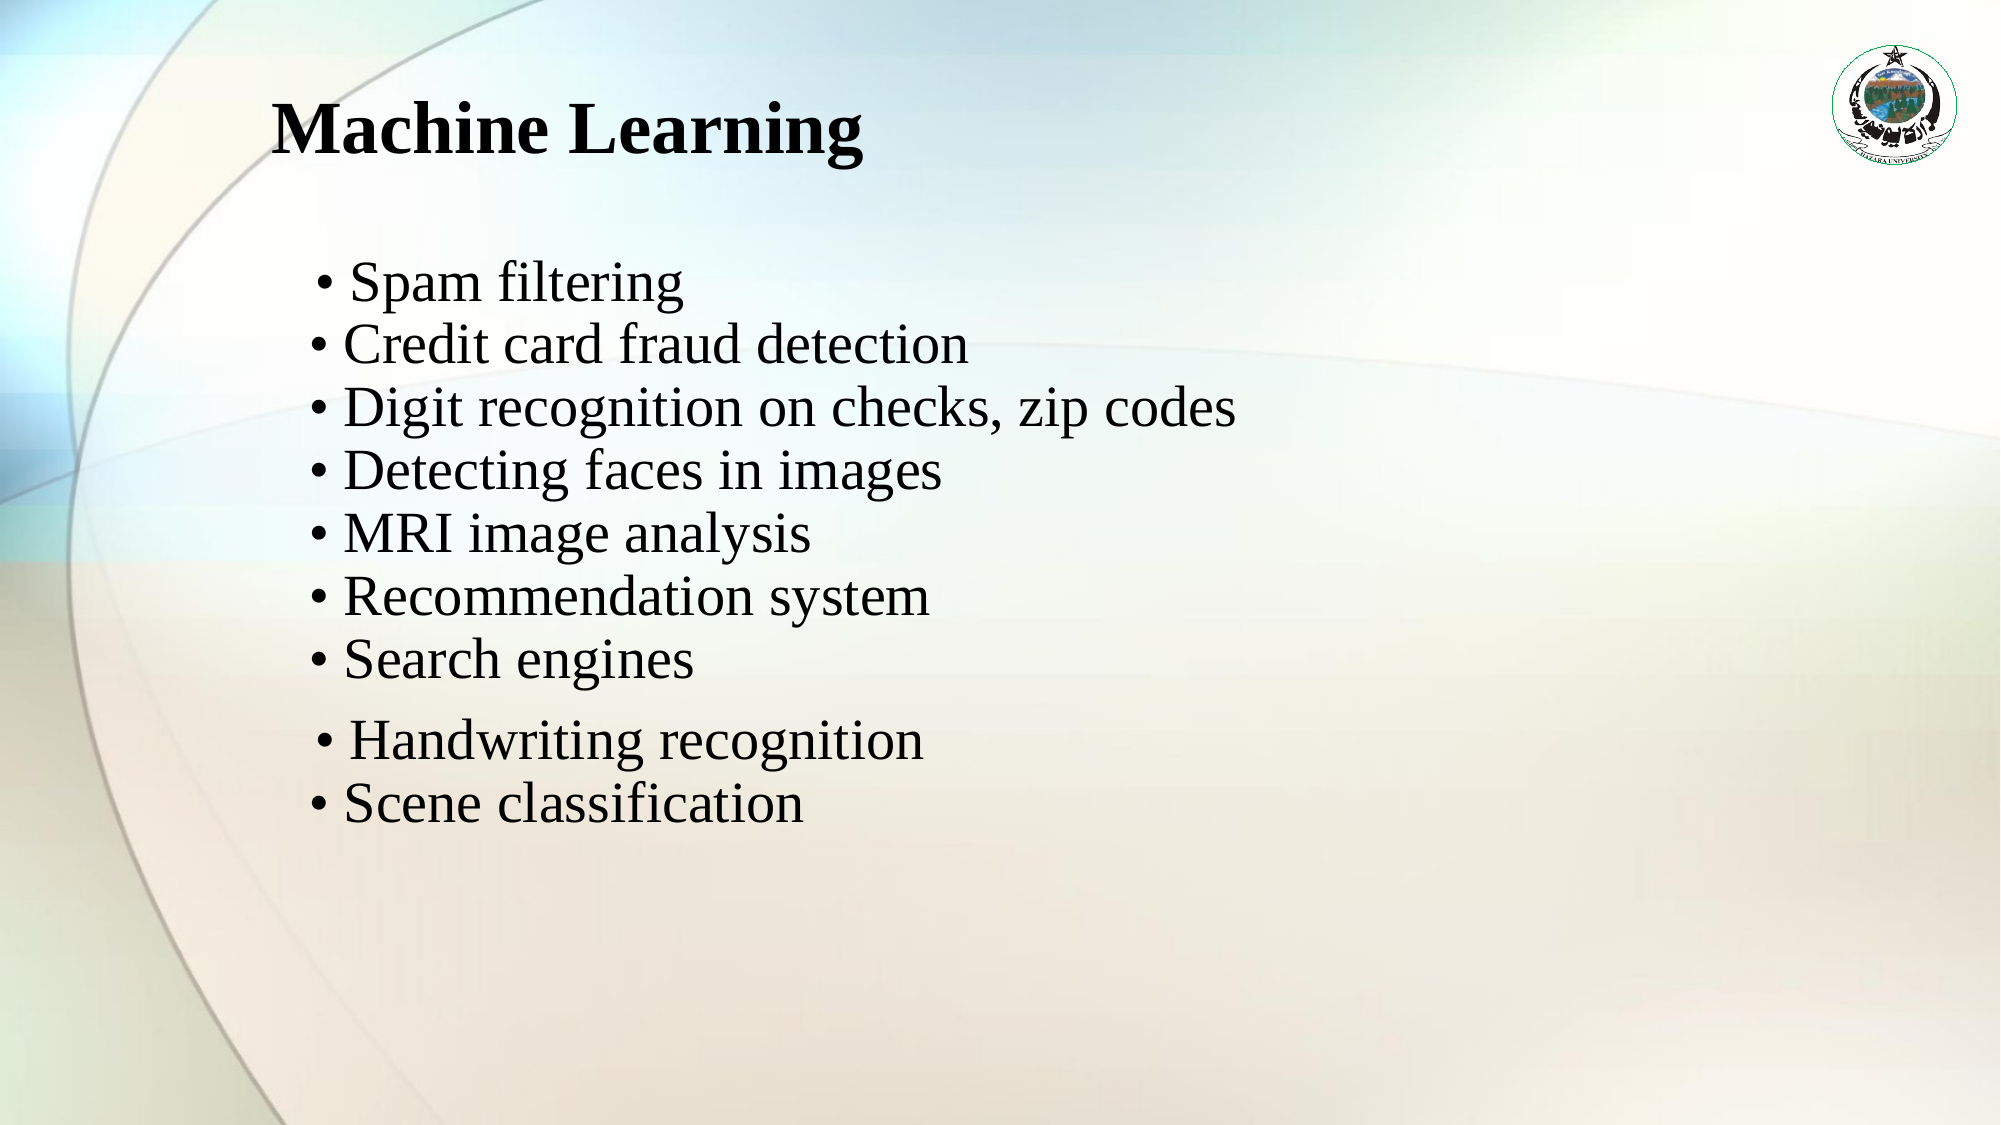

# Machine Learning
   • Spam filtering
• Credit card fraud detection
• Digit recognition on checks, zip codes
• Detecting faces in images
• MRI image analysis
• Recommendation system
• Search engines
   • Handwriting recognition
• Scene classification